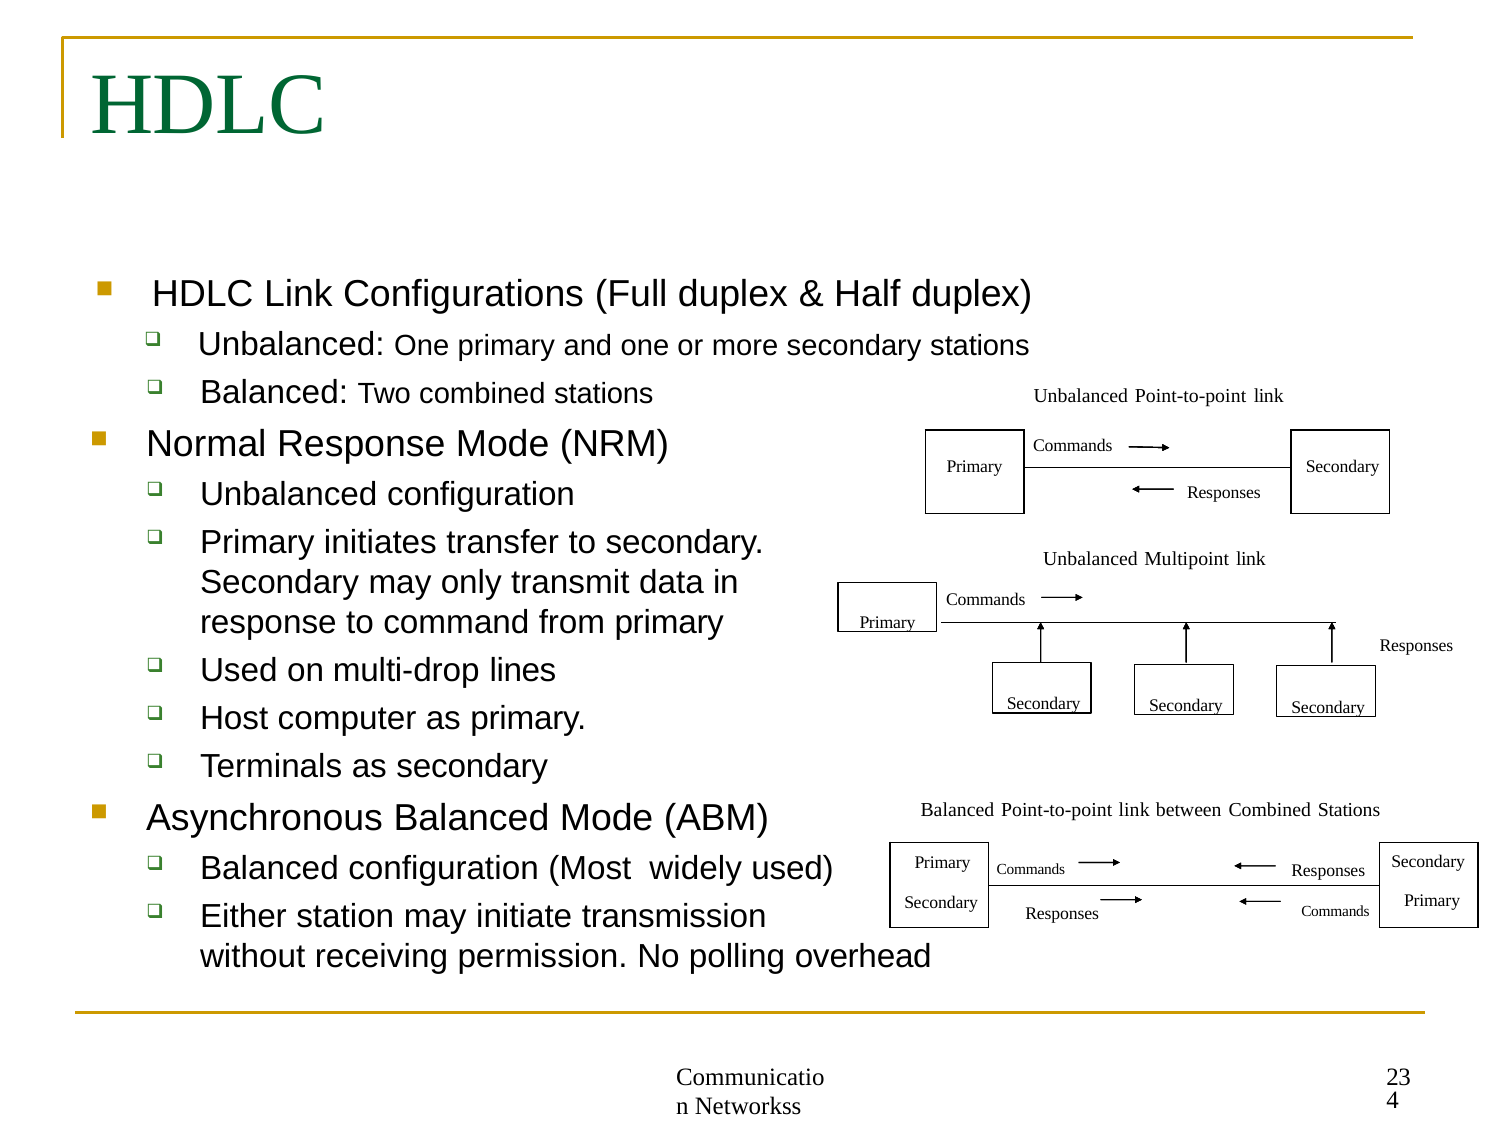

# HDLC
HDLC Link Configurations (Full duplex & Half duplex)
Unbalanced: One primary and one or more secondary stations
Balanced: Two combined stations
Unbalanced Point-to-point link
Normal Response Mode (NRM)
Unbalanced configuration
Primary initiates transfer to secondary. Secondary may only transmit data in response to command from primary
Used on multi-drop lines
Host computer as primary.
Terminals as secondary
Asynchronous Balanced Mode (ABM)
Balanced configuration (Most widely used)
Either station may initiate transmission
| Primary | Commands | Secondary |
| --- | --- | --- |
|  | Responses |  |

Unbalanced Multipoint link

Primary
Commands

Responses

Secondary

Secondary

Secondary
Balanced Point-to-point link between Combined Stations
| Primary | Commands Responses | Secondary |
| --- | --- | --- |
| Secondary | Responses Commands | Primary |

without receiving permission. No polling overhead
234
Communication Networkss